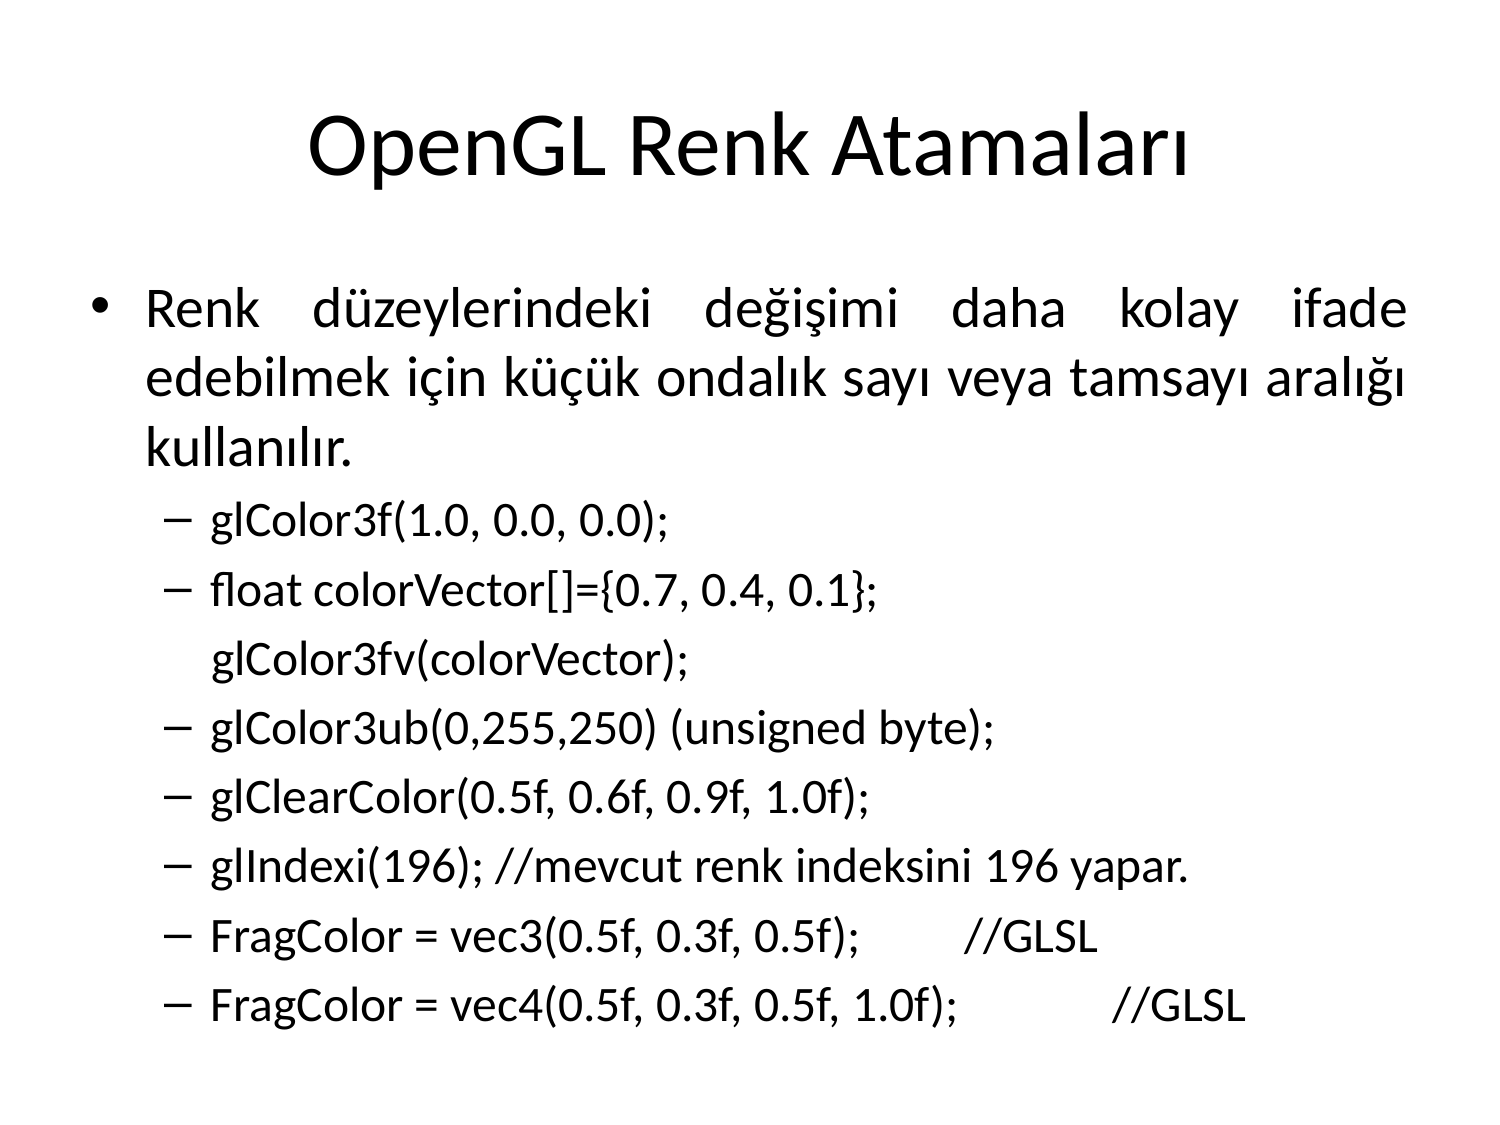

# OpenGL Renk Atamaları
Renk düzeylerindeki değişimi daha kolay ifade edebilmek için küçük ondalık sayı veya tamsayı aralığı kullanılır.
glColor3f(1.0, 0.0, 0.0);
float colorVector[]={0.7, 0.4, 0.1};
     glColor3fv(colorVector);
glColor3ub(0,255,250) (unsigned byte);
glClearColor(0.5f, 0.6f, 0.9f, 1.0f);
glIndexi(196); //mevcut renk indeksini 196 yapar.
FragColor = vec3(0.5f, 0.3f, 0.5f);	 //GLSL
FragColor = vec4(0.5f, 0.3f, 0.5f, 1.0f);	 //GLSL